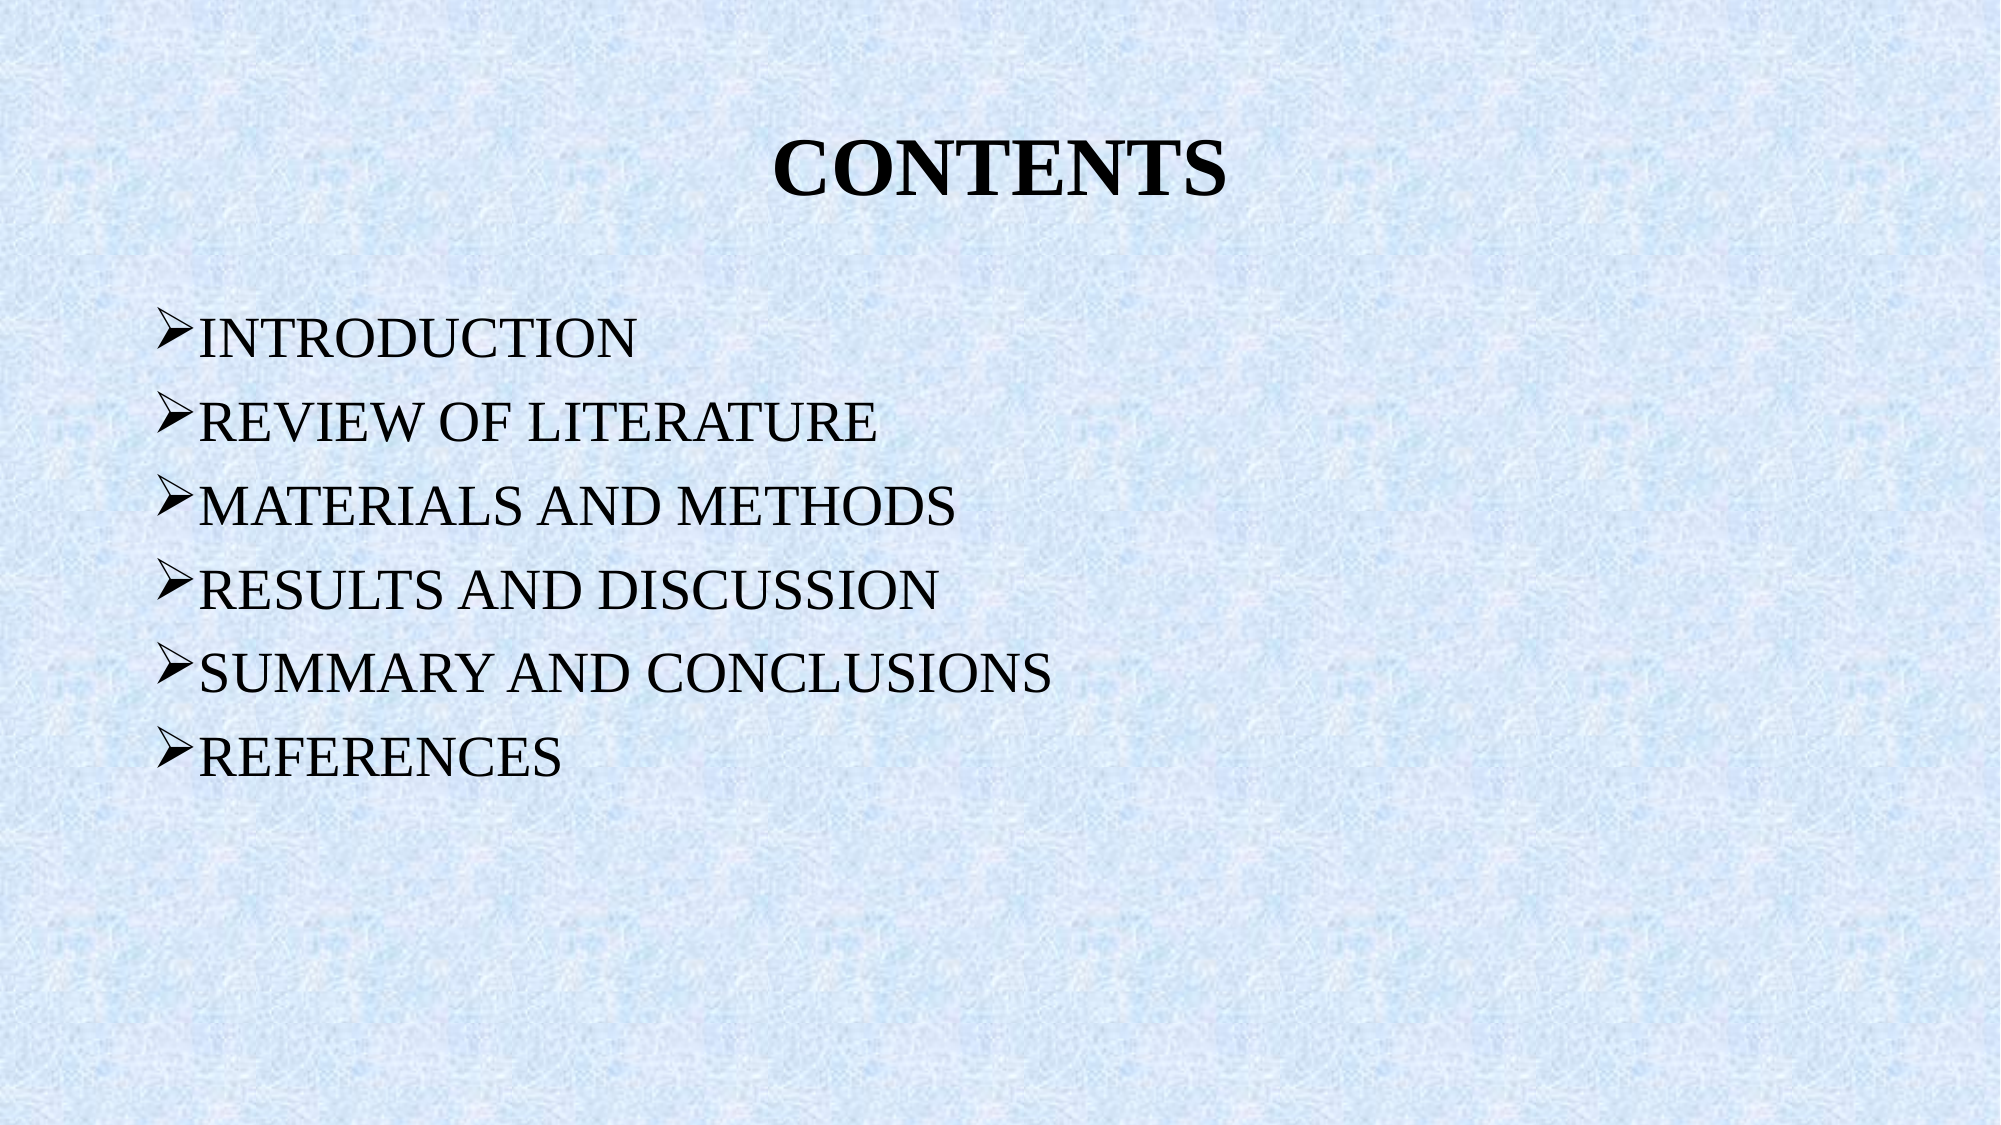

# CONTENTS
INTRODUCTION
REVIEW OF LITERATURE
MATERIALS AND METHODS
RESULTS AND DISCUSSION
SUMMARY AND CONCLUSIONS
REFERENCES